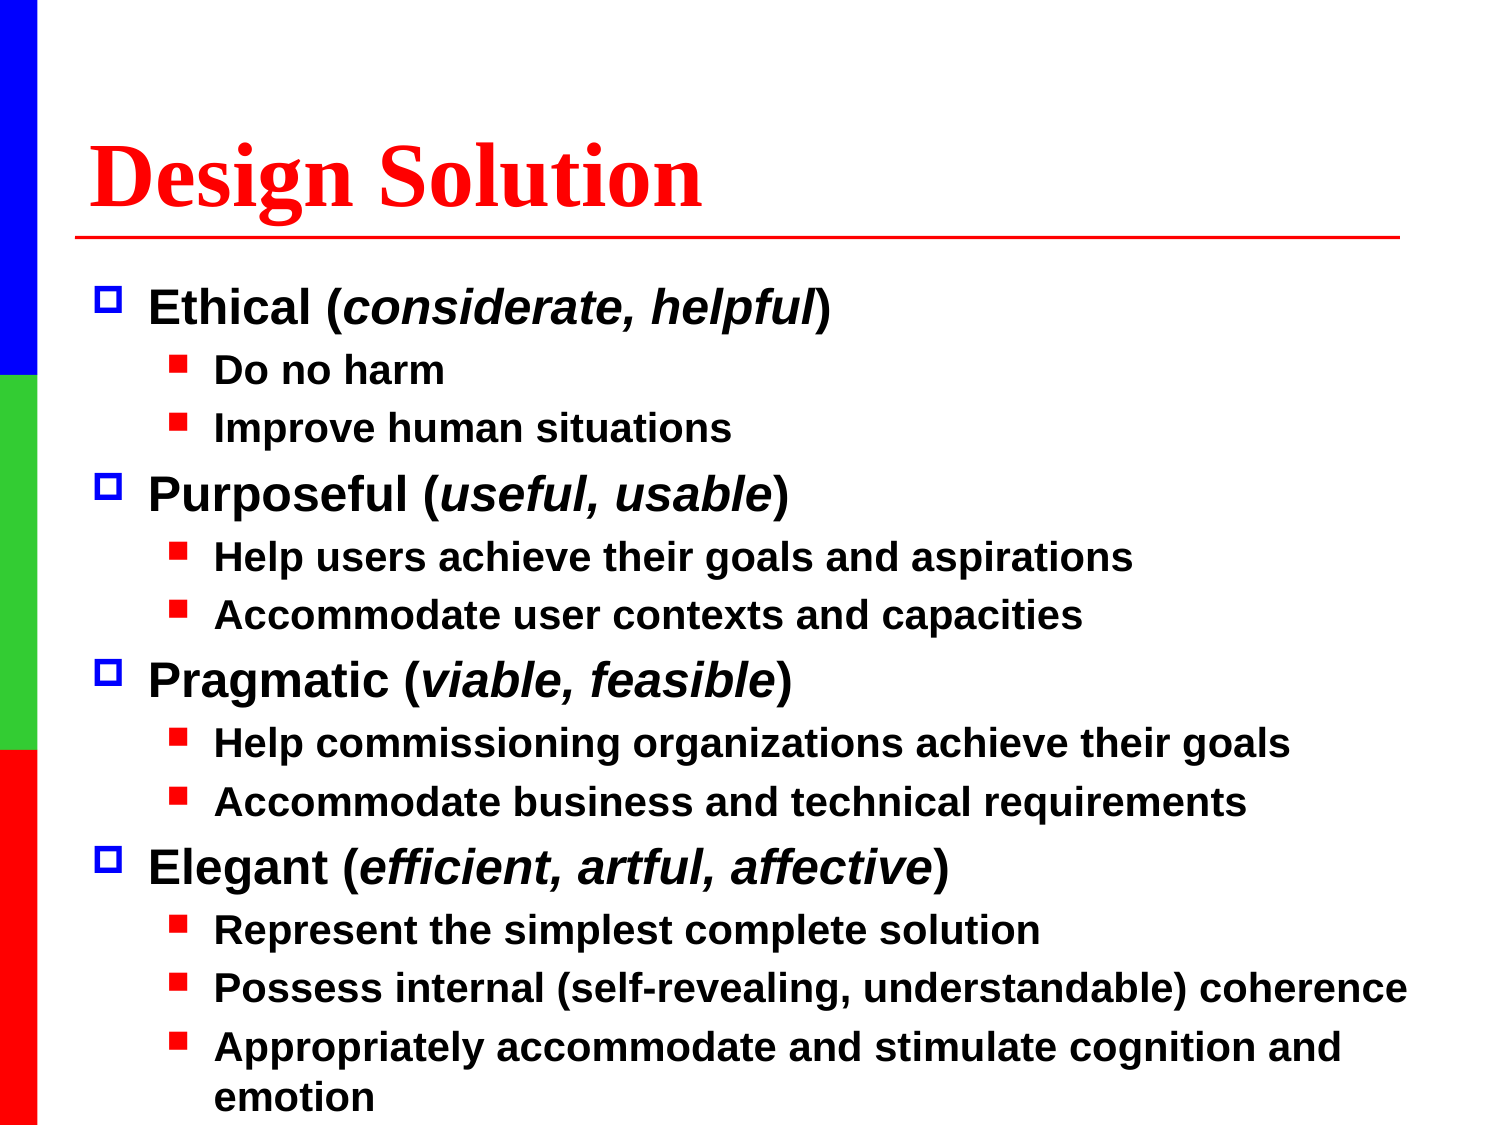

# Design Solution
Ethical (considerate, helpful)
Do no harm
Improve human situations
Purposeful (useful, usable)
Help users achieve their goals and aspirations
Accommodate user contexts and capacities
Pragmatic (viable, feasible)
Help commissioning organizations achieve their goals
Accommodate business and technical requirements
Elegant (efficient, artful, affective)
Represent the simplest complete solution
Possess internal (self-revealing, understandable) coherence
Appropriately accommodate and stimulate cognition and emotion